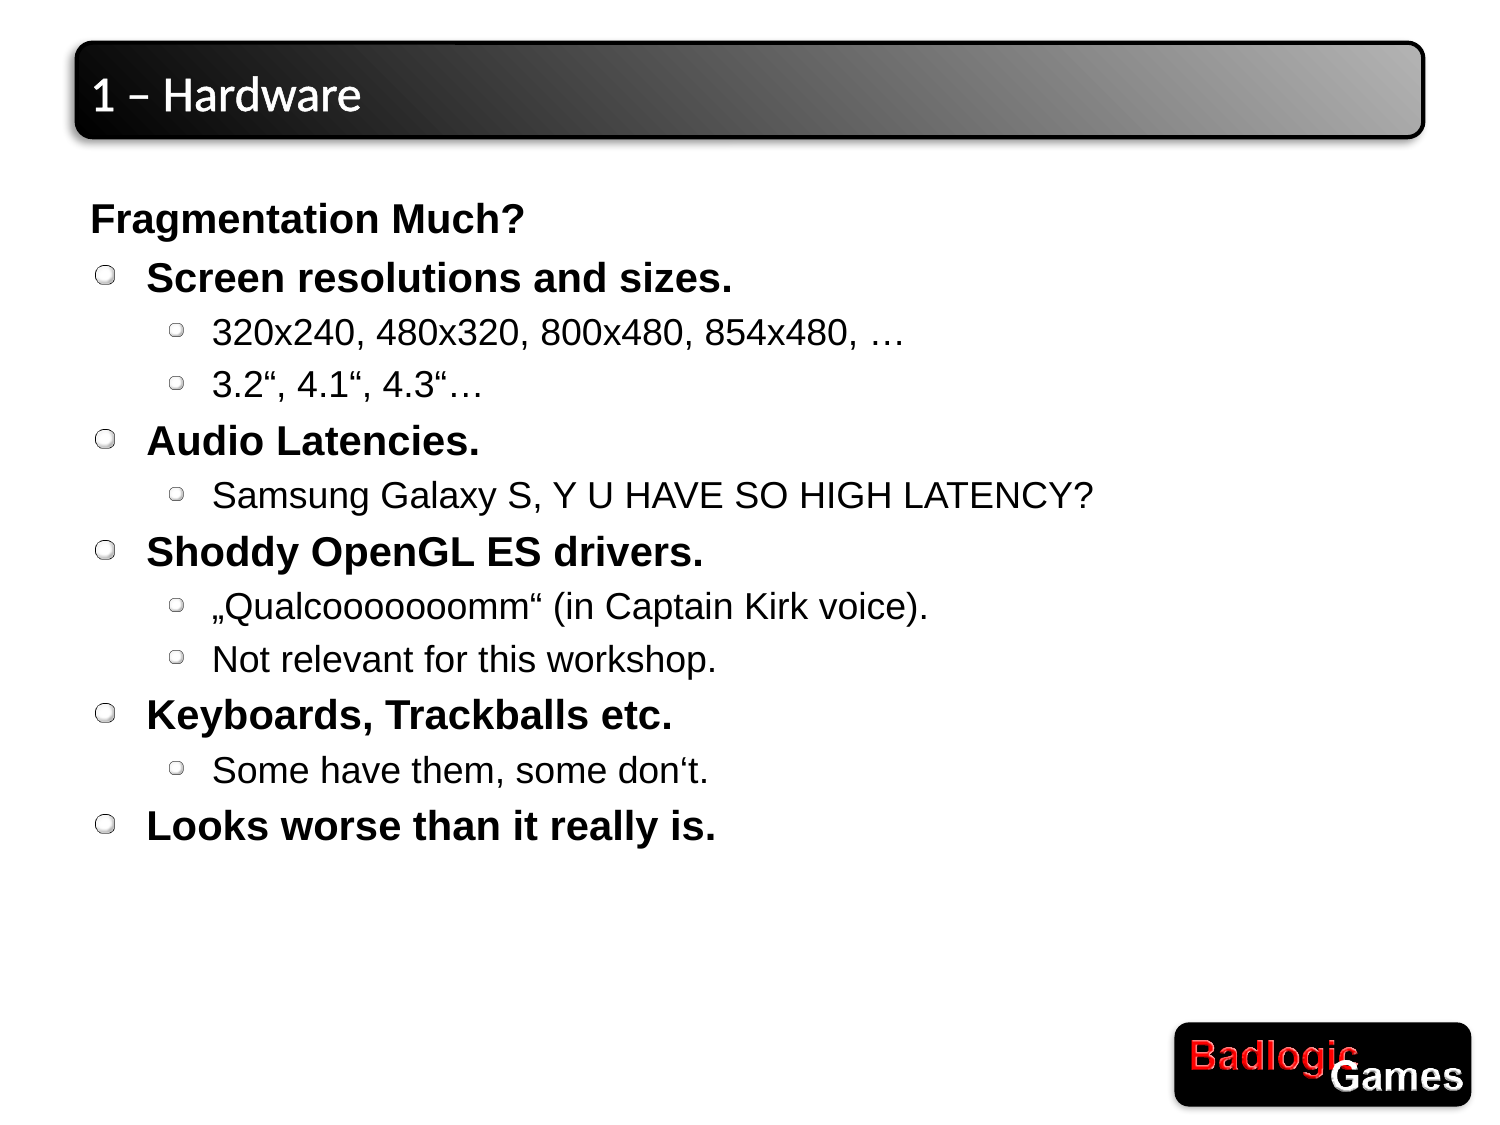

# 1 – Hardware
Fragmentation Much?
Screen resolutions and sizes.
320x240, 480x320, 800x480, 854x480, …
3.2“, 4.1“, 4.3“…
Audio Latencies.
Samsung Galaxy S, Y U HAVE SO HIGH LATENCY?
Shoddy OpenGL ES drivers.
„Qualcooooooomm“ (in Captain Kirk voice).
Not relevant for this workshop.
Keyboards, Trackballs etc.
Some have them, some don‘t.
Looks worse than it really is.